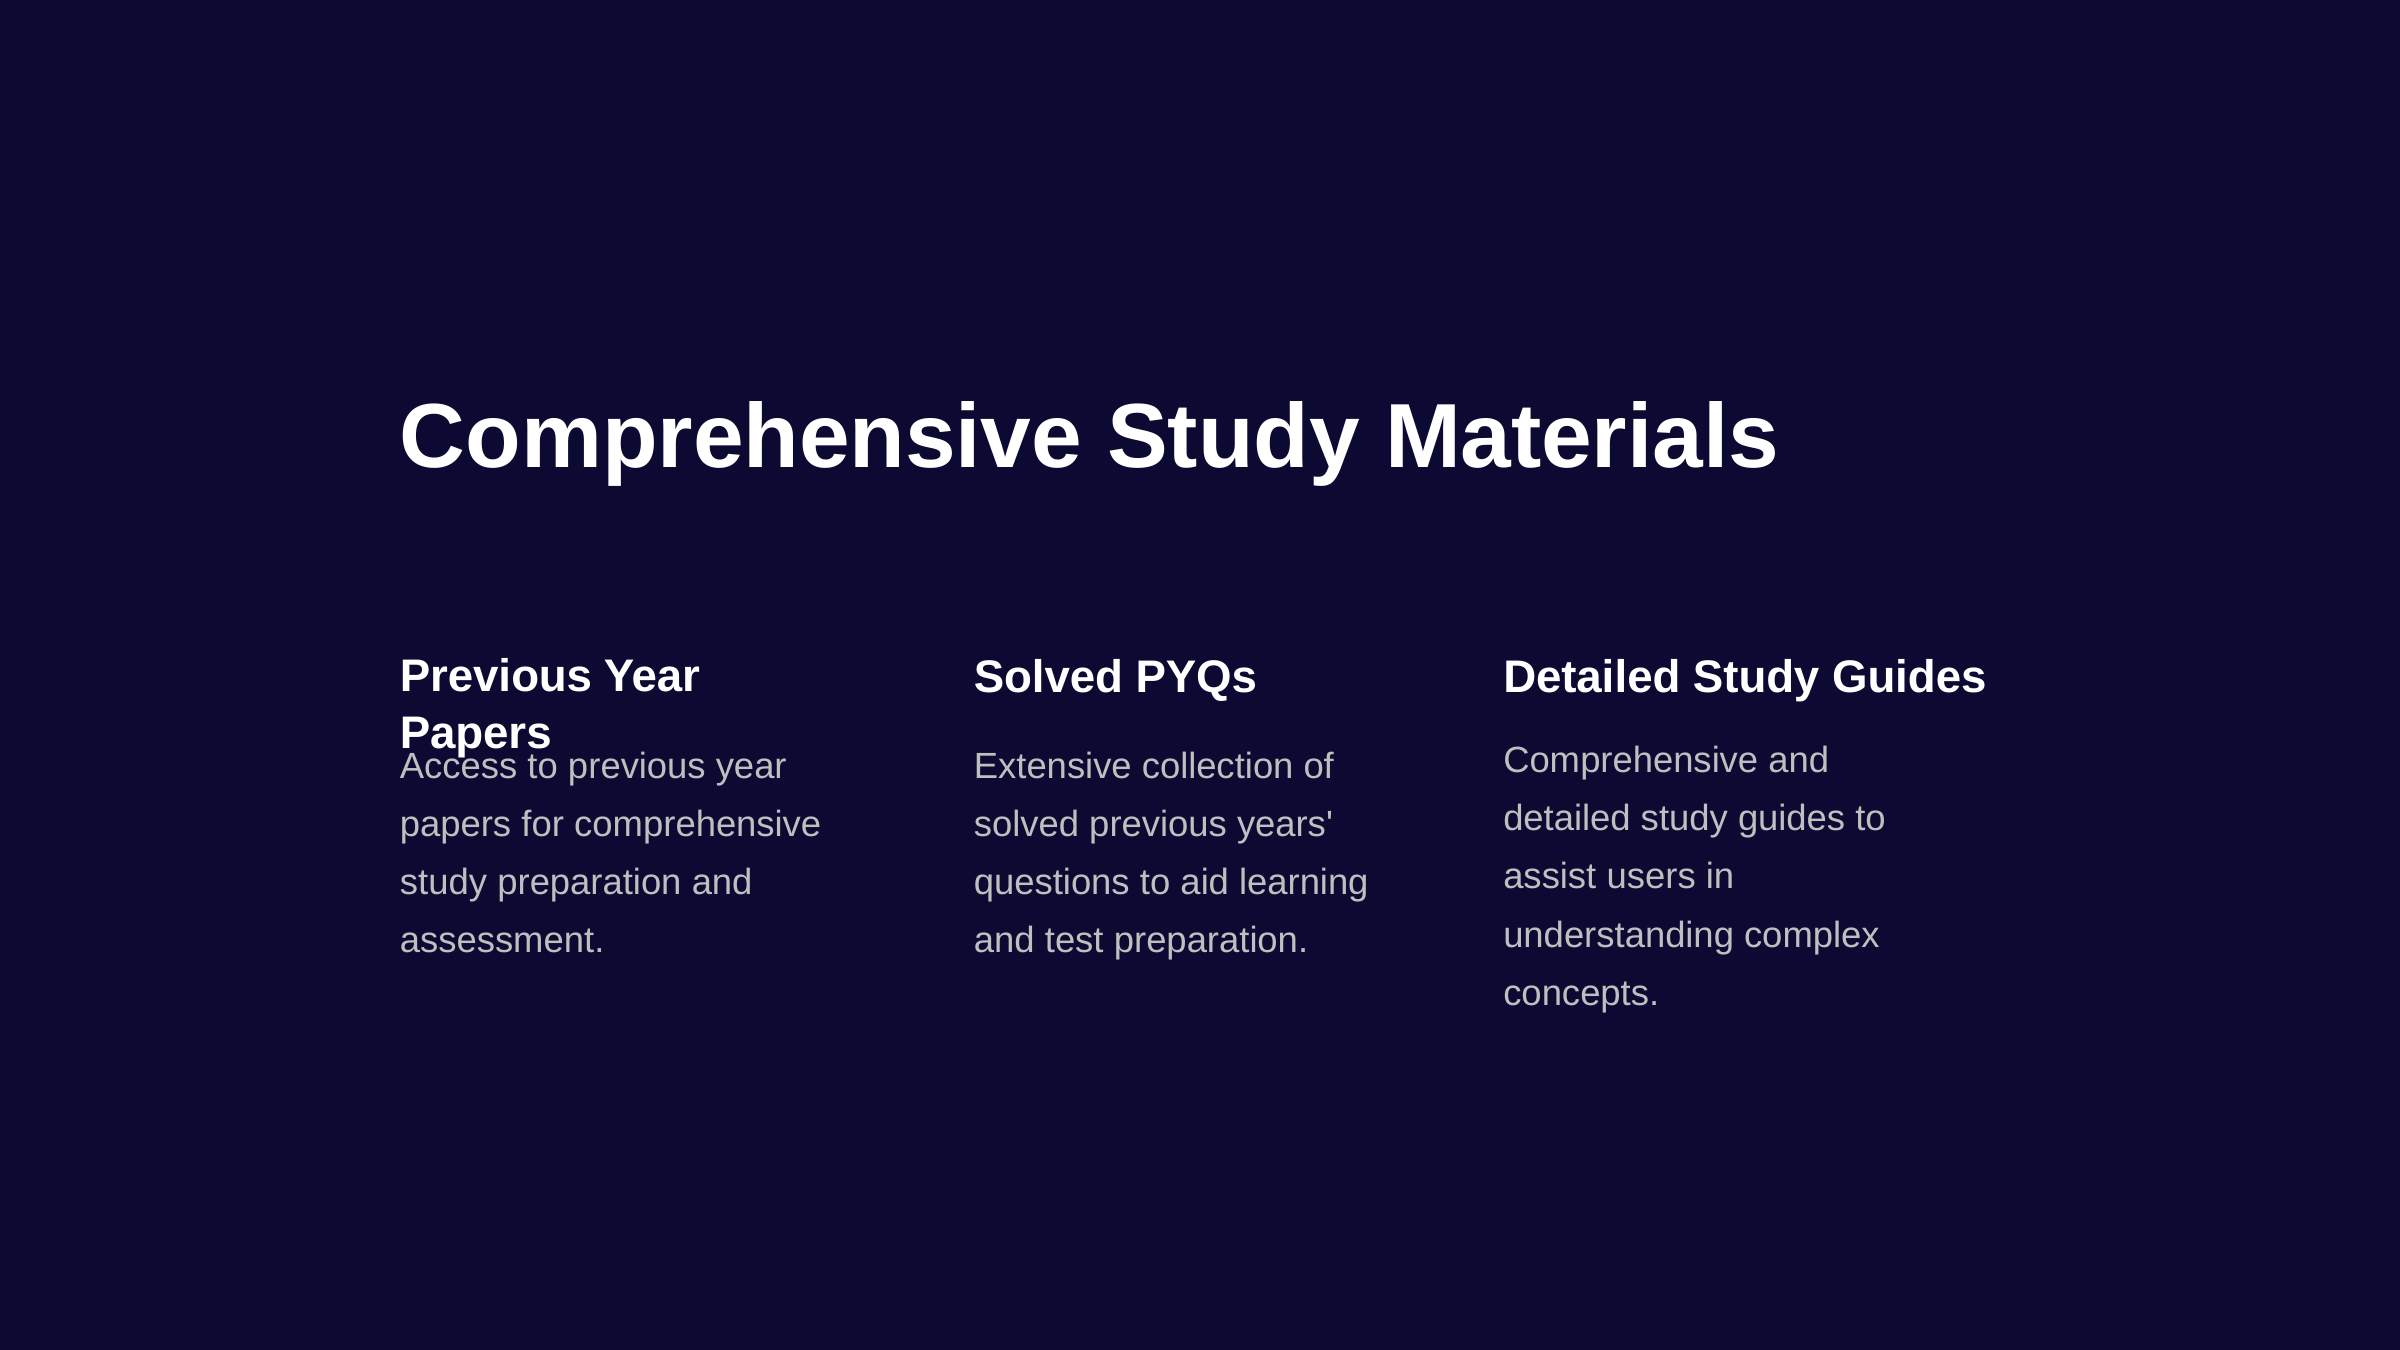

Comprehensive Study Materials
Previous Year Papers
Solved PYQs
Detailed Study Guides
Comprehensive and detailed study guides to assist users in understanding complex concepts.
Access to previous year papers for comprehensive study preparation and assessment.
Extensive collection of solved previous years' questions to aid learning and test preparation.